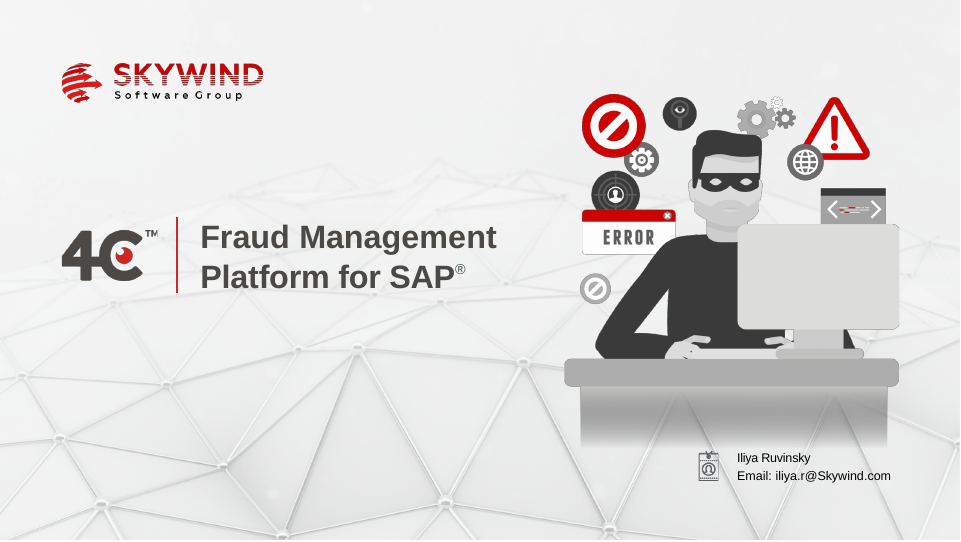

Fraud Management
Platform for SAP®

Iliya Ruvinsky
Email: iliya.r@Skywind.com